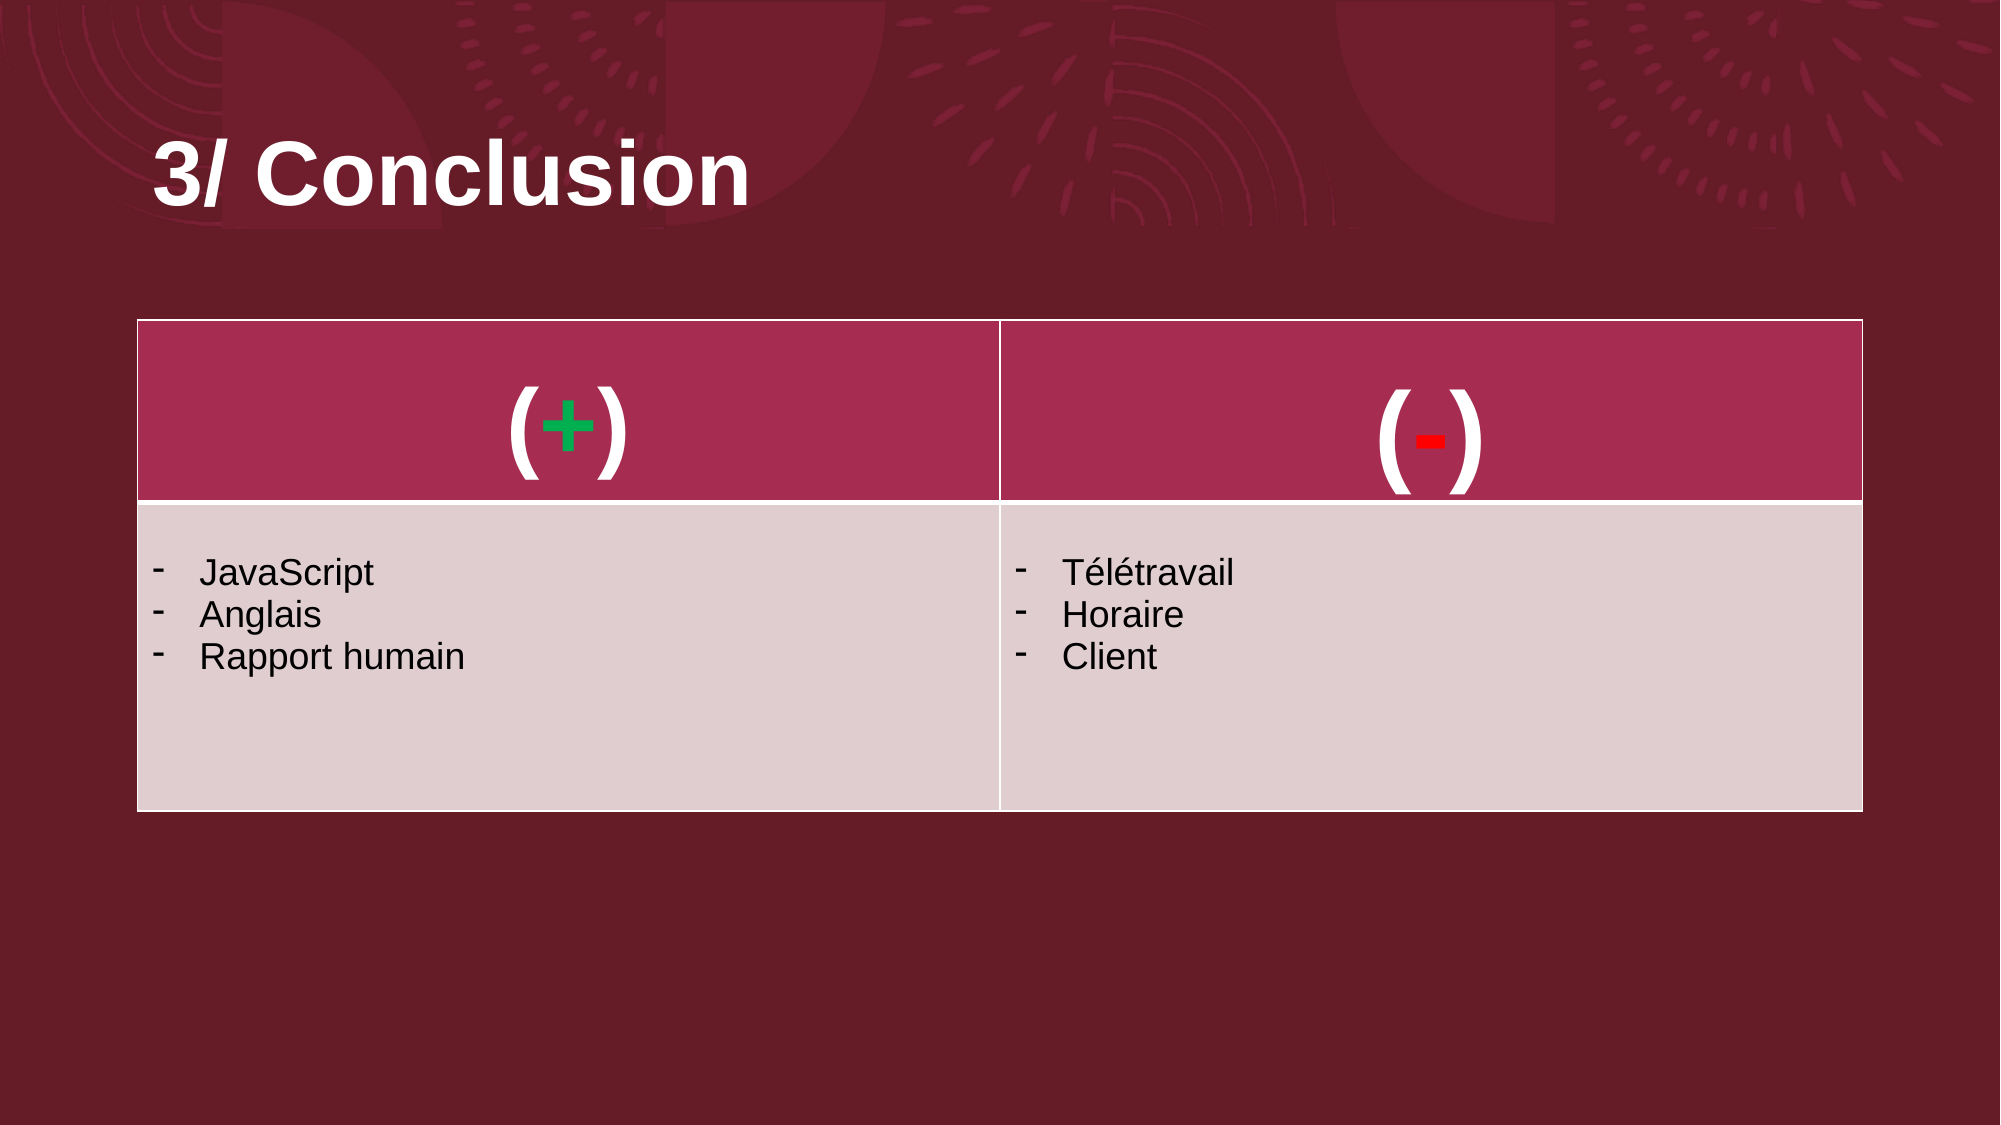

# 3/ Conclusion
| (+) | (-) |
| --- | --- |
| JavaScript Anglais Rapport humain | Télétravail Horaire Client |